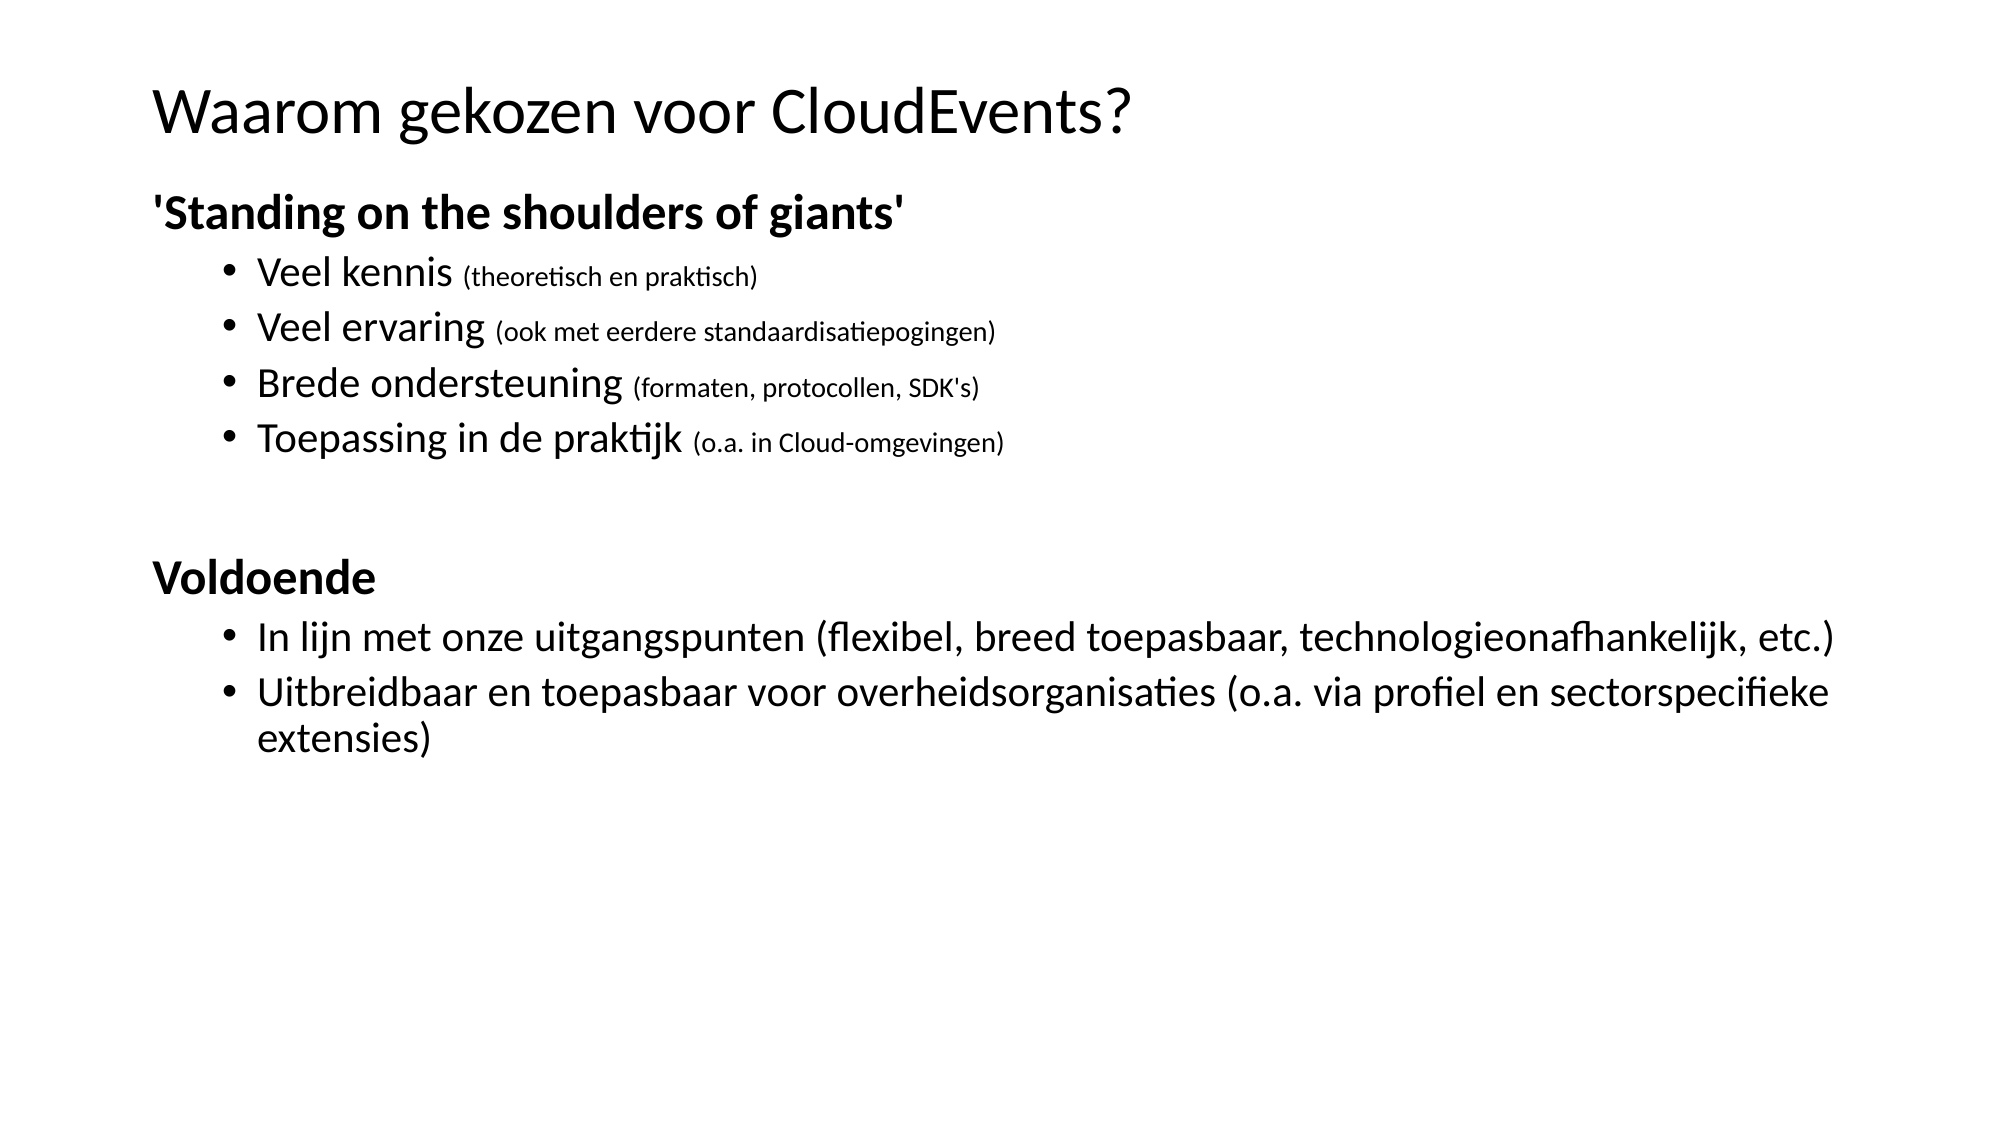

# Waarom gekozen voor CloudEvents?
'Standing on the shoulders of giants'
Veel kennis (theoretisch en praktisch)
Veel ervaring (ook met eerdere standaardisatiepogingen)
Brede ondersteuning (formaten, protocollen, SDK's)
Toepassing in de praktijk (o.a. in Cloud-omgevingen)

Voldoende
In lijn met onze uitgangspunten (flexibel, breed toepasbaar, technologieonafhankelijk, etc.)
Uitbreidbaar en toepasbaar voor overheidsorganisaties (o.a. via profiel en sectorspecifieke extensies)